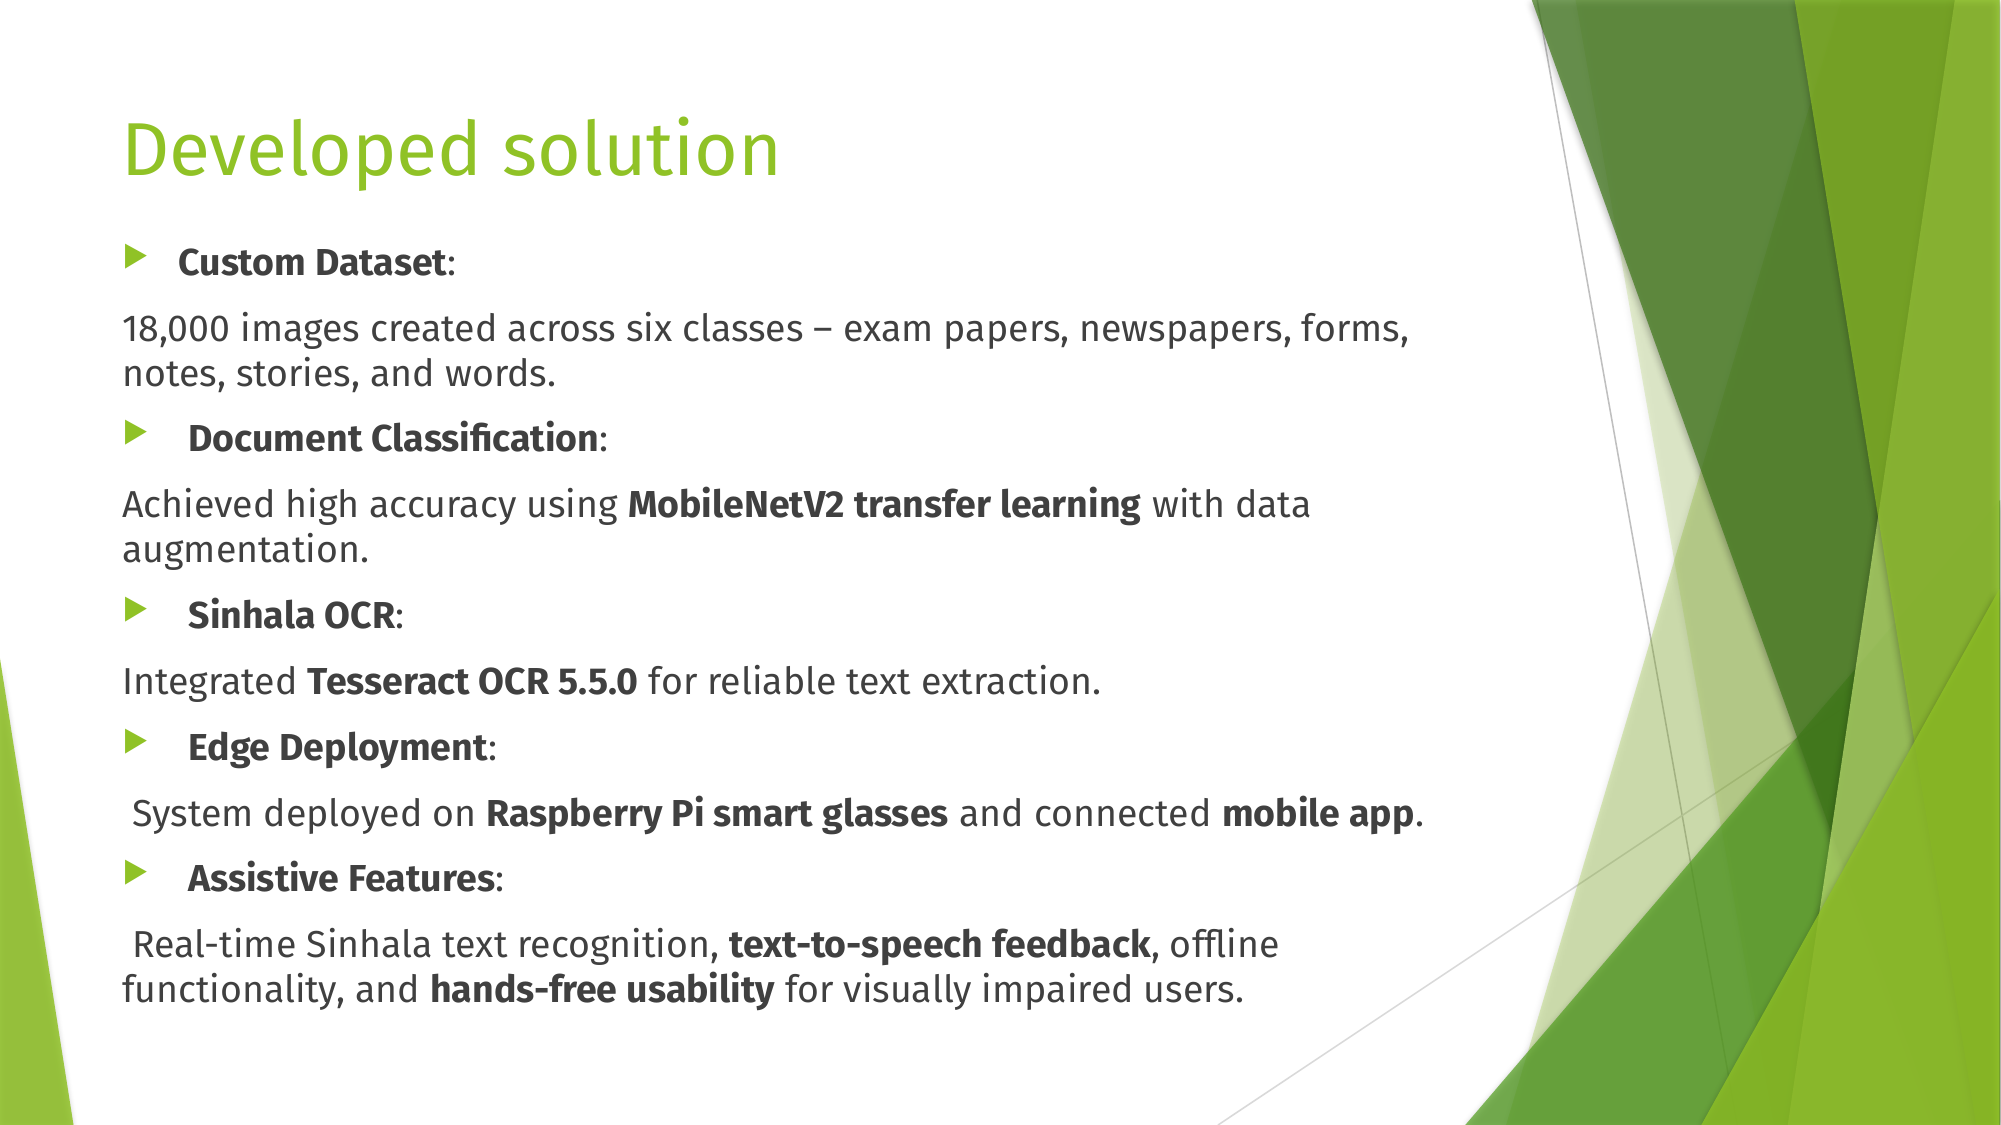

# Developed solution
Custom Dataset:
18,000 images created across six classes – exam papers, newspapers, forms, notes, stories, and words.
 Document Classification:
Achieved high accuracy using MobileNetV2 transfer learning with data augmentation.
 Sinhala OCR:
Integrated Tesseract OCR 5.5.0 for reliable text extraction.
️ Edge Deployment:
 System deployed on Raspberry Pi smart glasses and connected mobile app.
 Assistive Features:
 Real-time Sinhala text recognition, text-to-speech feedback, offline functionality, and hands-free usability for visually impaired users.